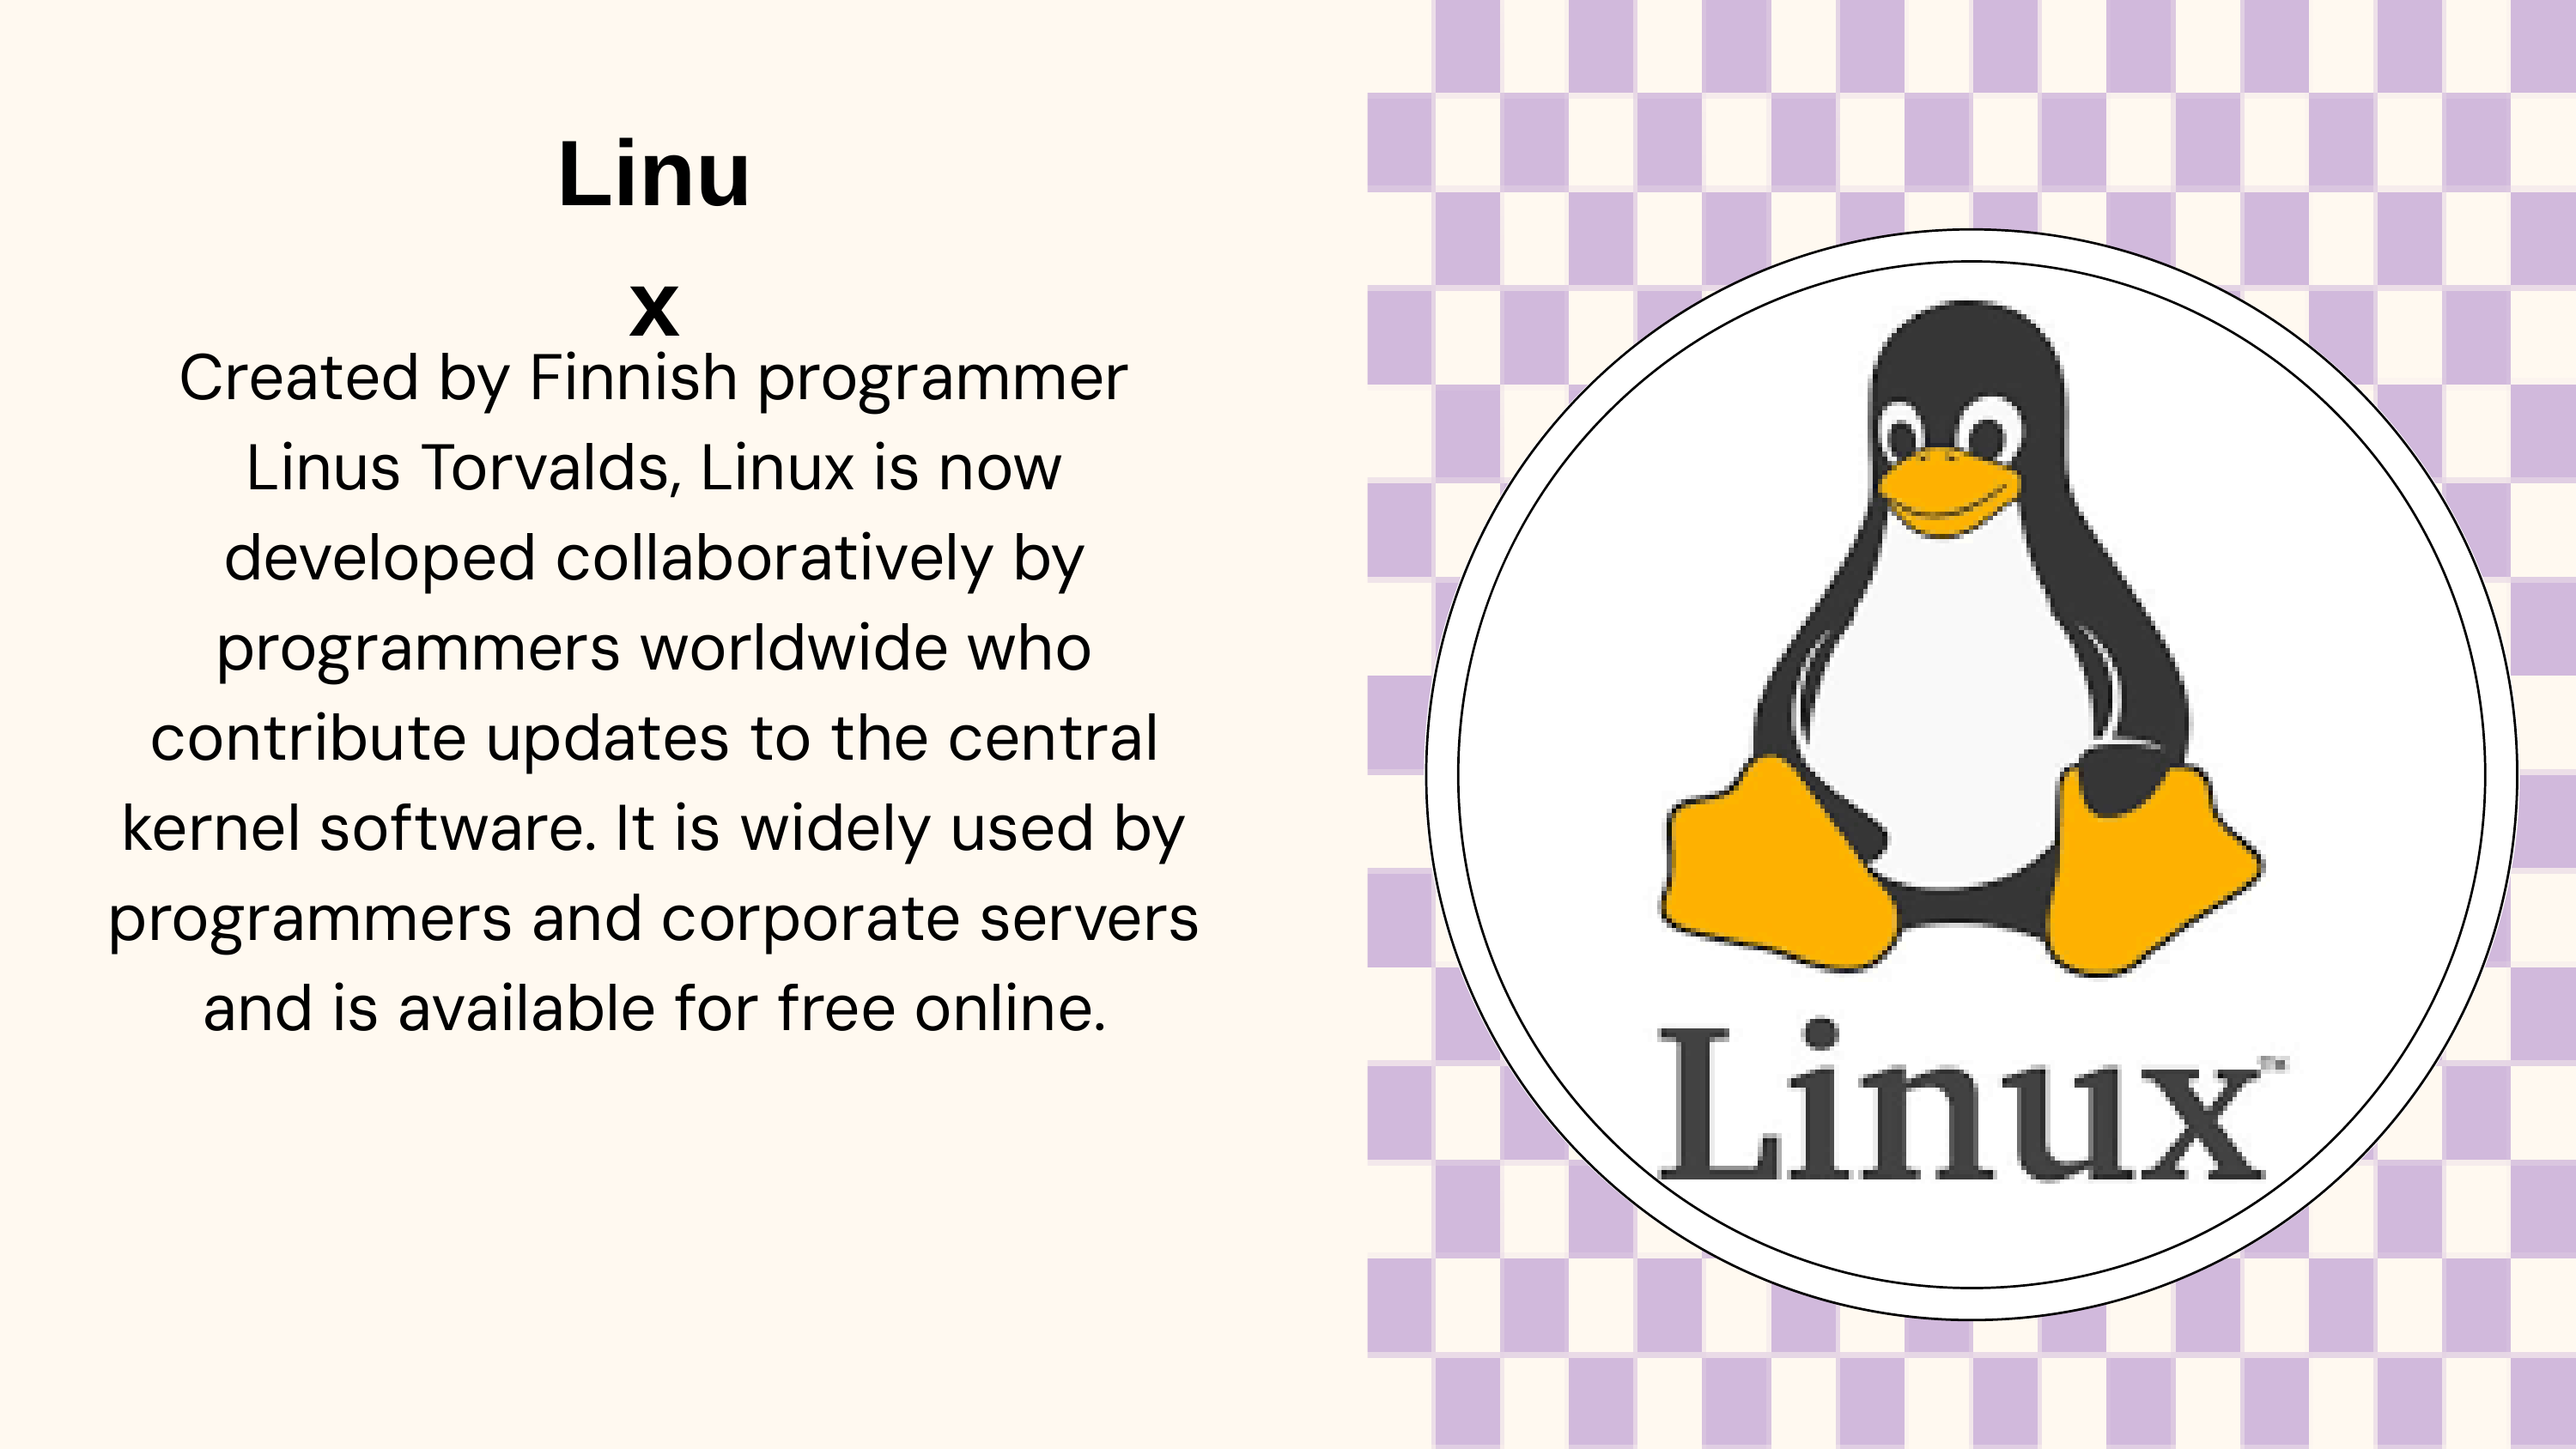

Linux

Created by Finnish programmer Linus Torvalds, Linux is now developed collaboratively by programmers worldwide who contribute updates to the central kernel software. It is widely used by programmers and corporate servers and is available for free online.